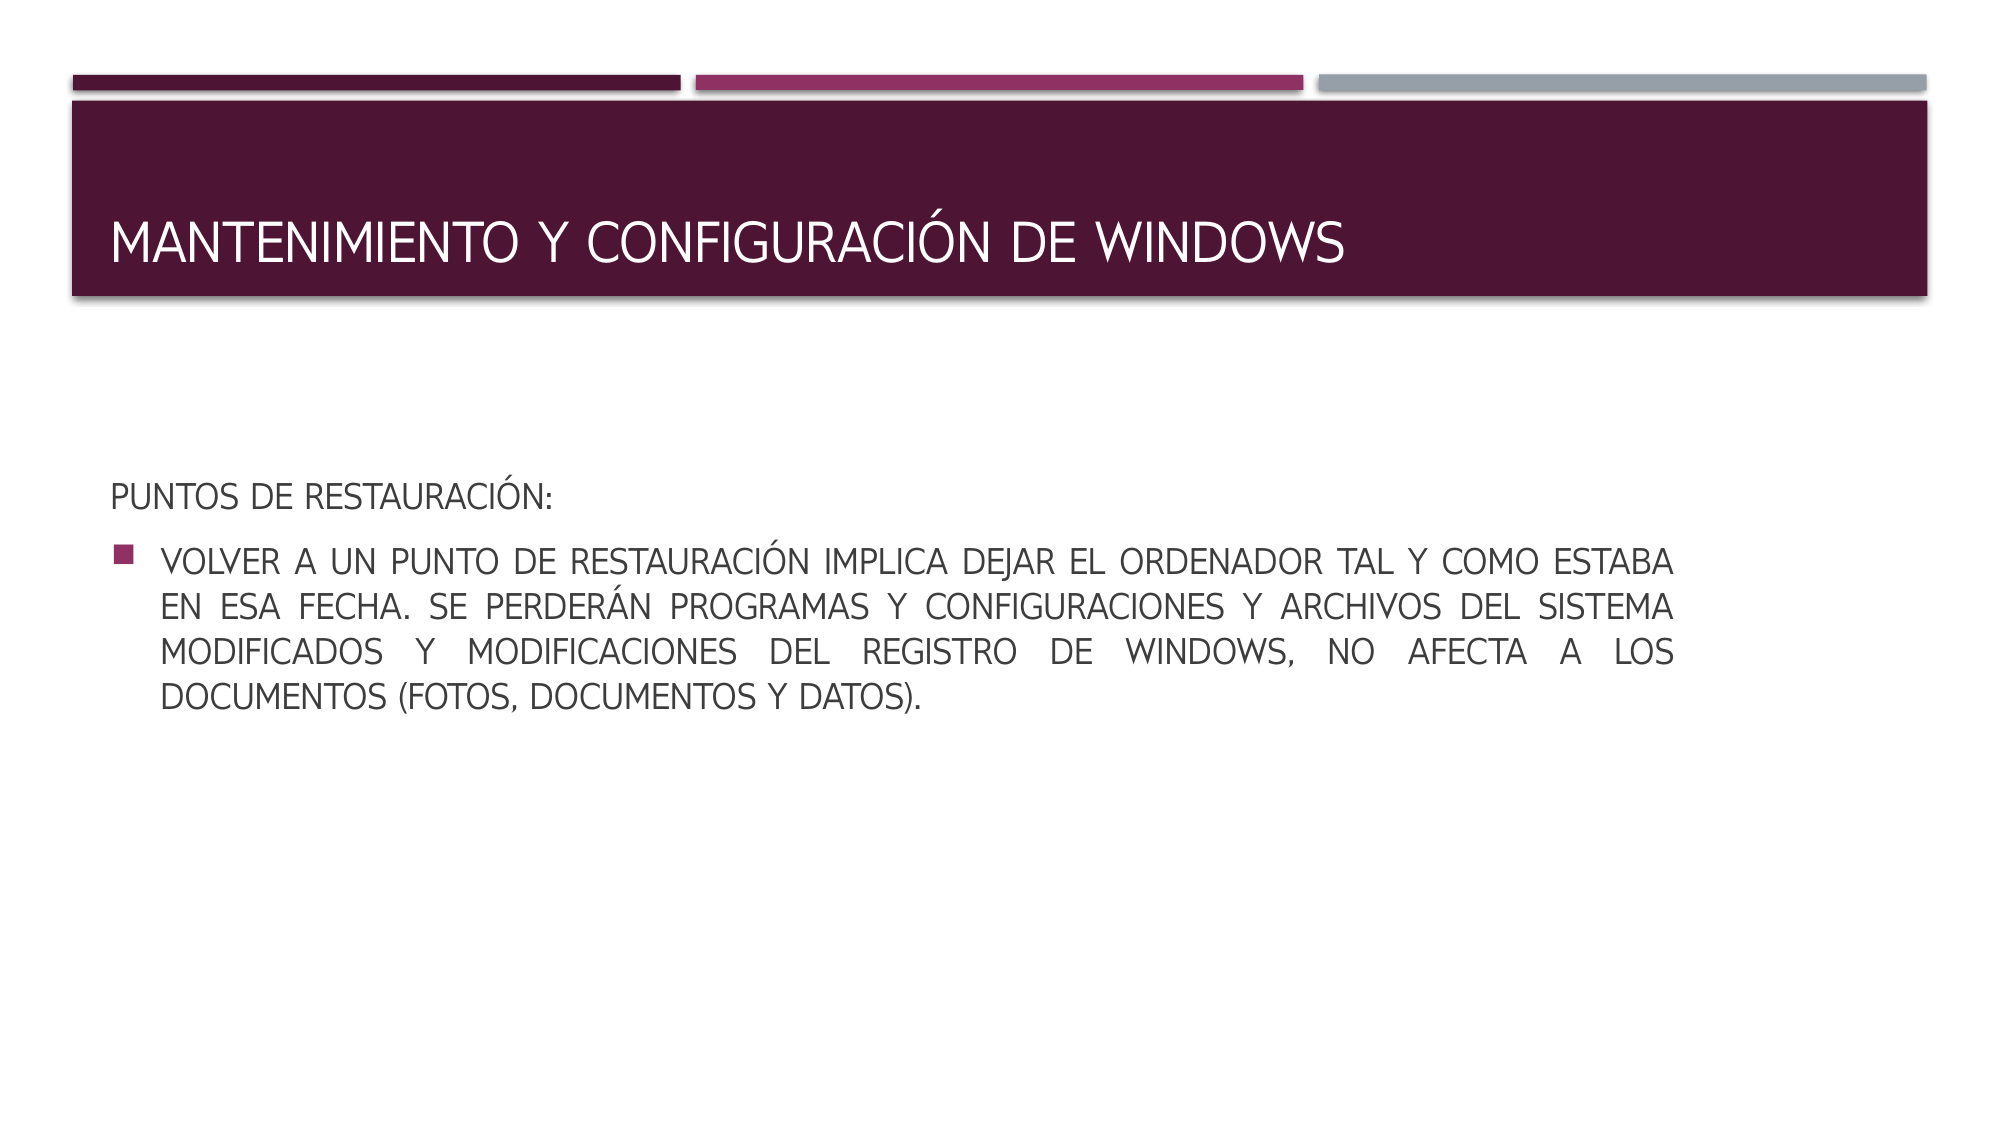

# MANTENIMIENTO Y CONFIGURACIÓN DE WINDOWS
PUNTOS DE RESTAURACIÓN:
VOLVER A UN PUNTO DE RESTAURACIÓN IMPLICA DEJAR EL ORDENADOR TAL Y COMO ESTABA EN ESA FECHA. SE PERDERÁN PROGRAMAS Y CONFIGURACIONES Y ARCHIVOS DEL SISTEMA MODIFICADOS Y MODIFICACIONES DEL REGISTRO DE WINDOWS, NO AFECTA A LOS DOCUMENTOS (FOTOS, DOCUMENTOS Y DATOS).